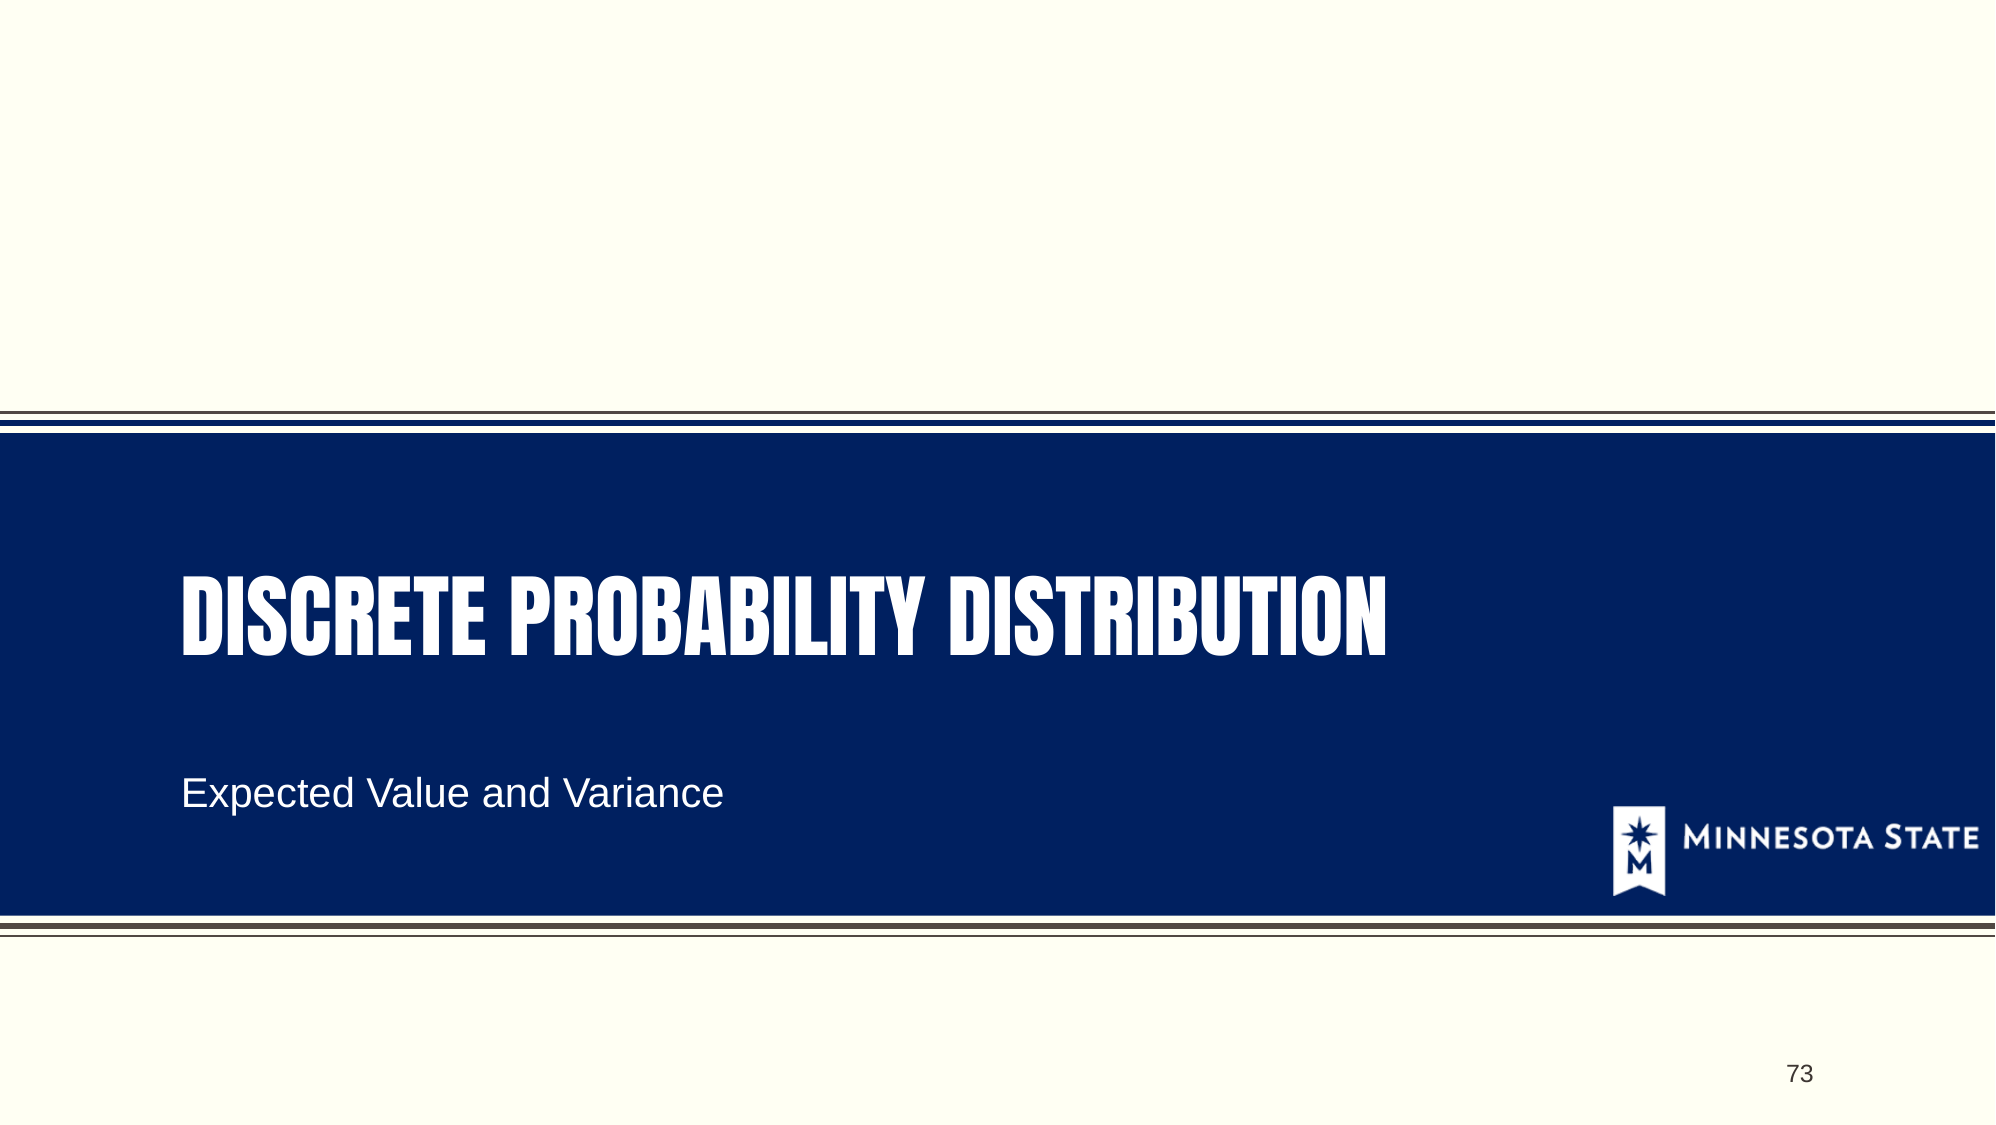

# Discrete Probability Distribution
Expected Value and Variance
73